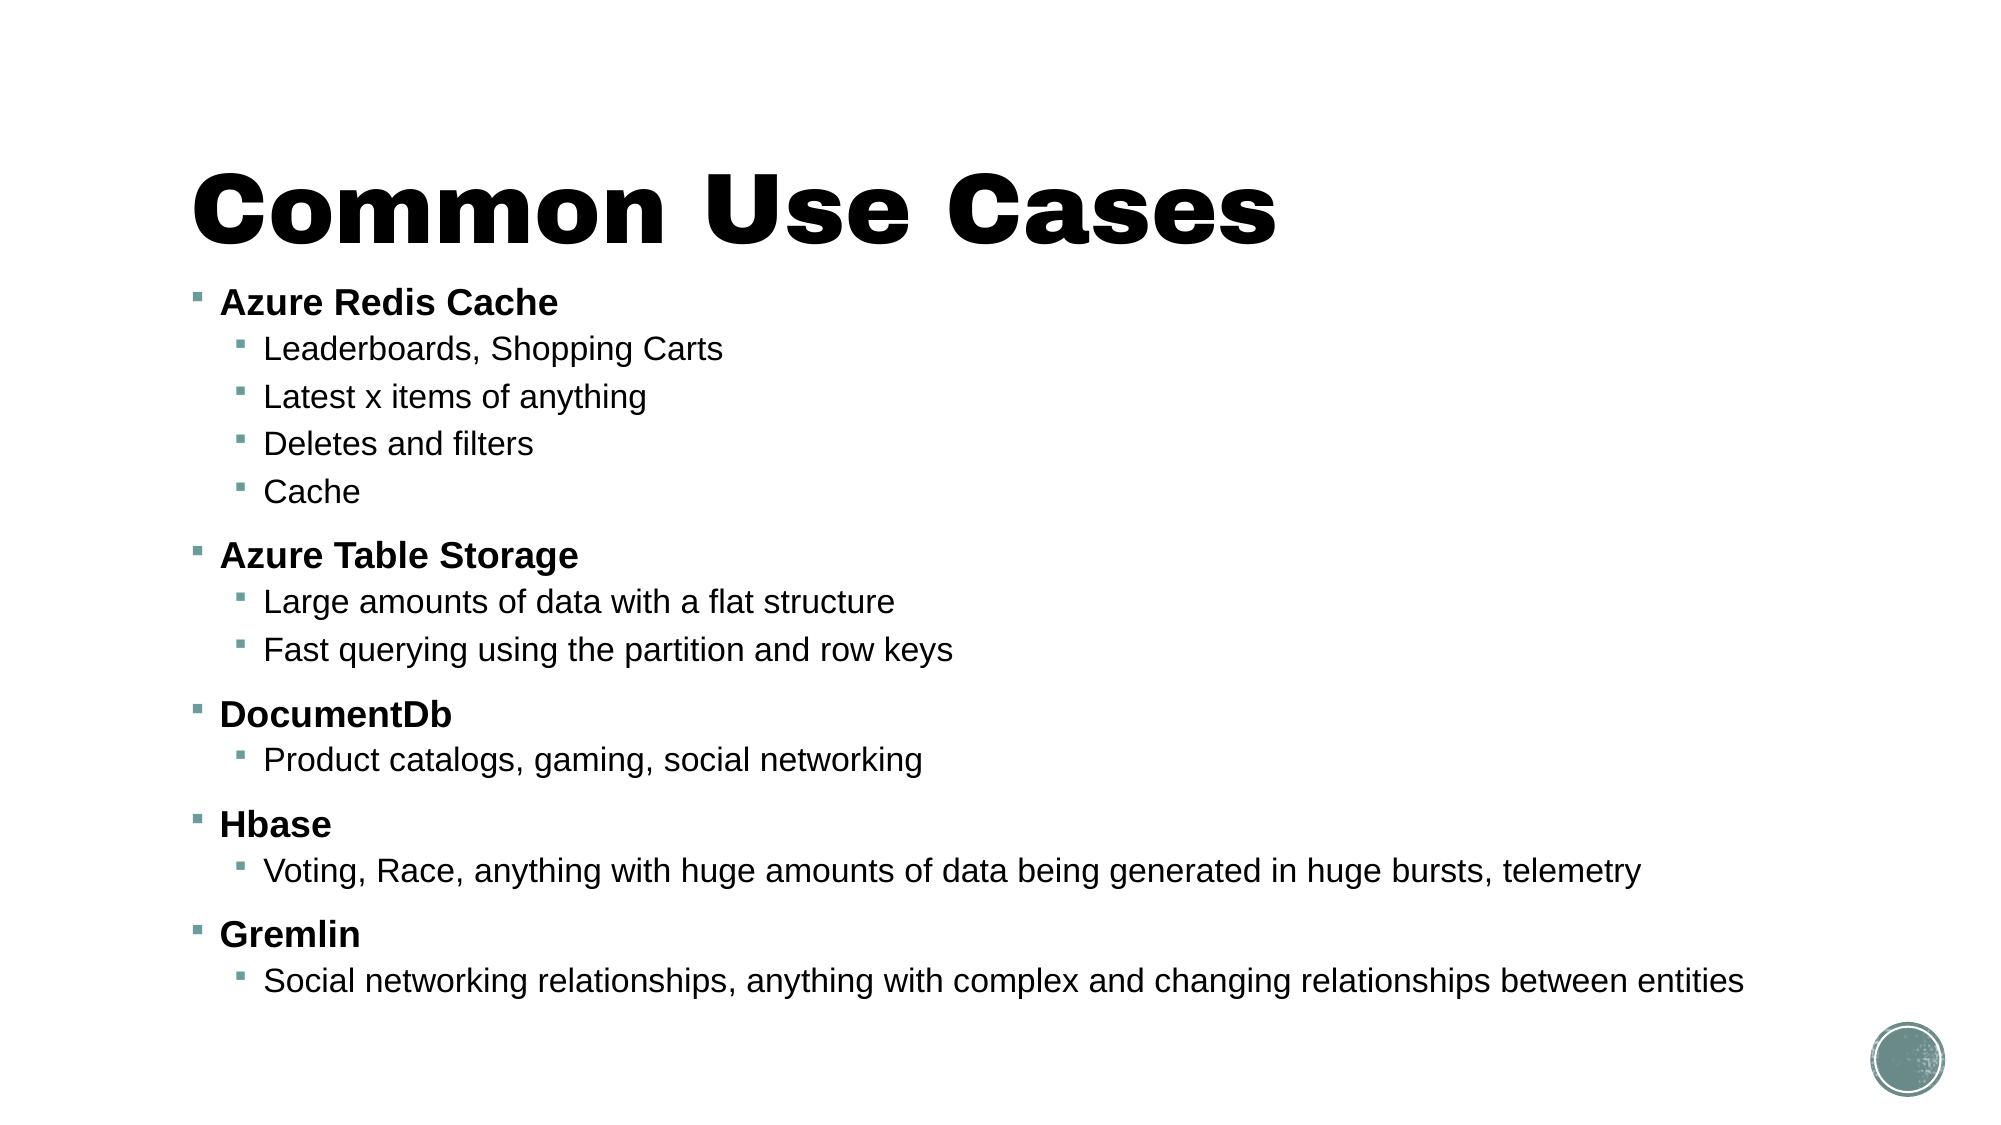

# Common Use Cases
Azure Redis Cache
Leaderboards, Shopping Carts
Latest x items of anything
Deletes and filters
Cache
Azure Table Storage
Large amounts of data with a flat structure
Fast querying using the partition and row keys
DocumentDb
Product catalogs, gaming, social networking
Hbase
Voting, Race, anything with huge amounts of data being generated in huge bursts, telemetry
Gremlin
Social networking relationships, anything with complex and changing relationships between entities